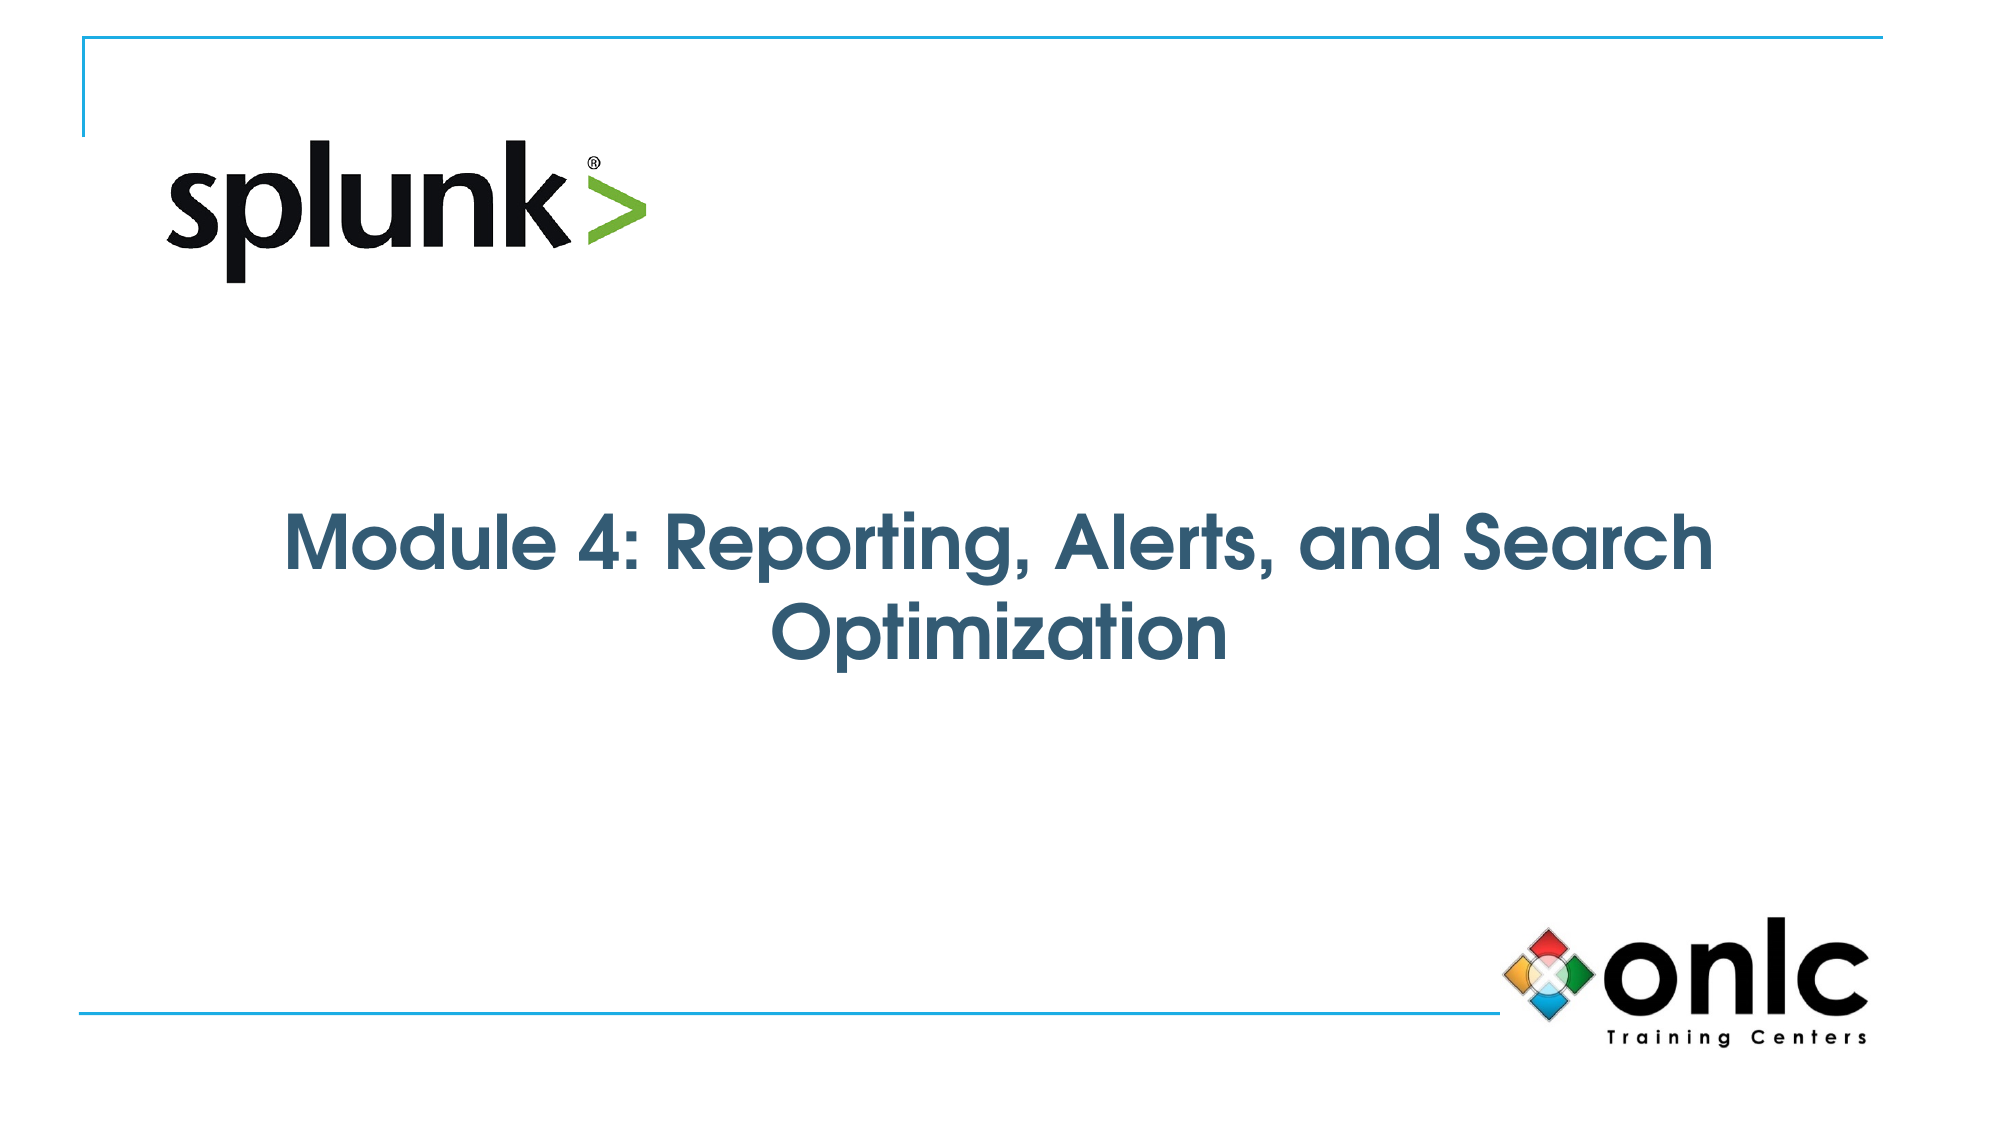

# Module 4: Reporting, Alerts, and Search Optimization